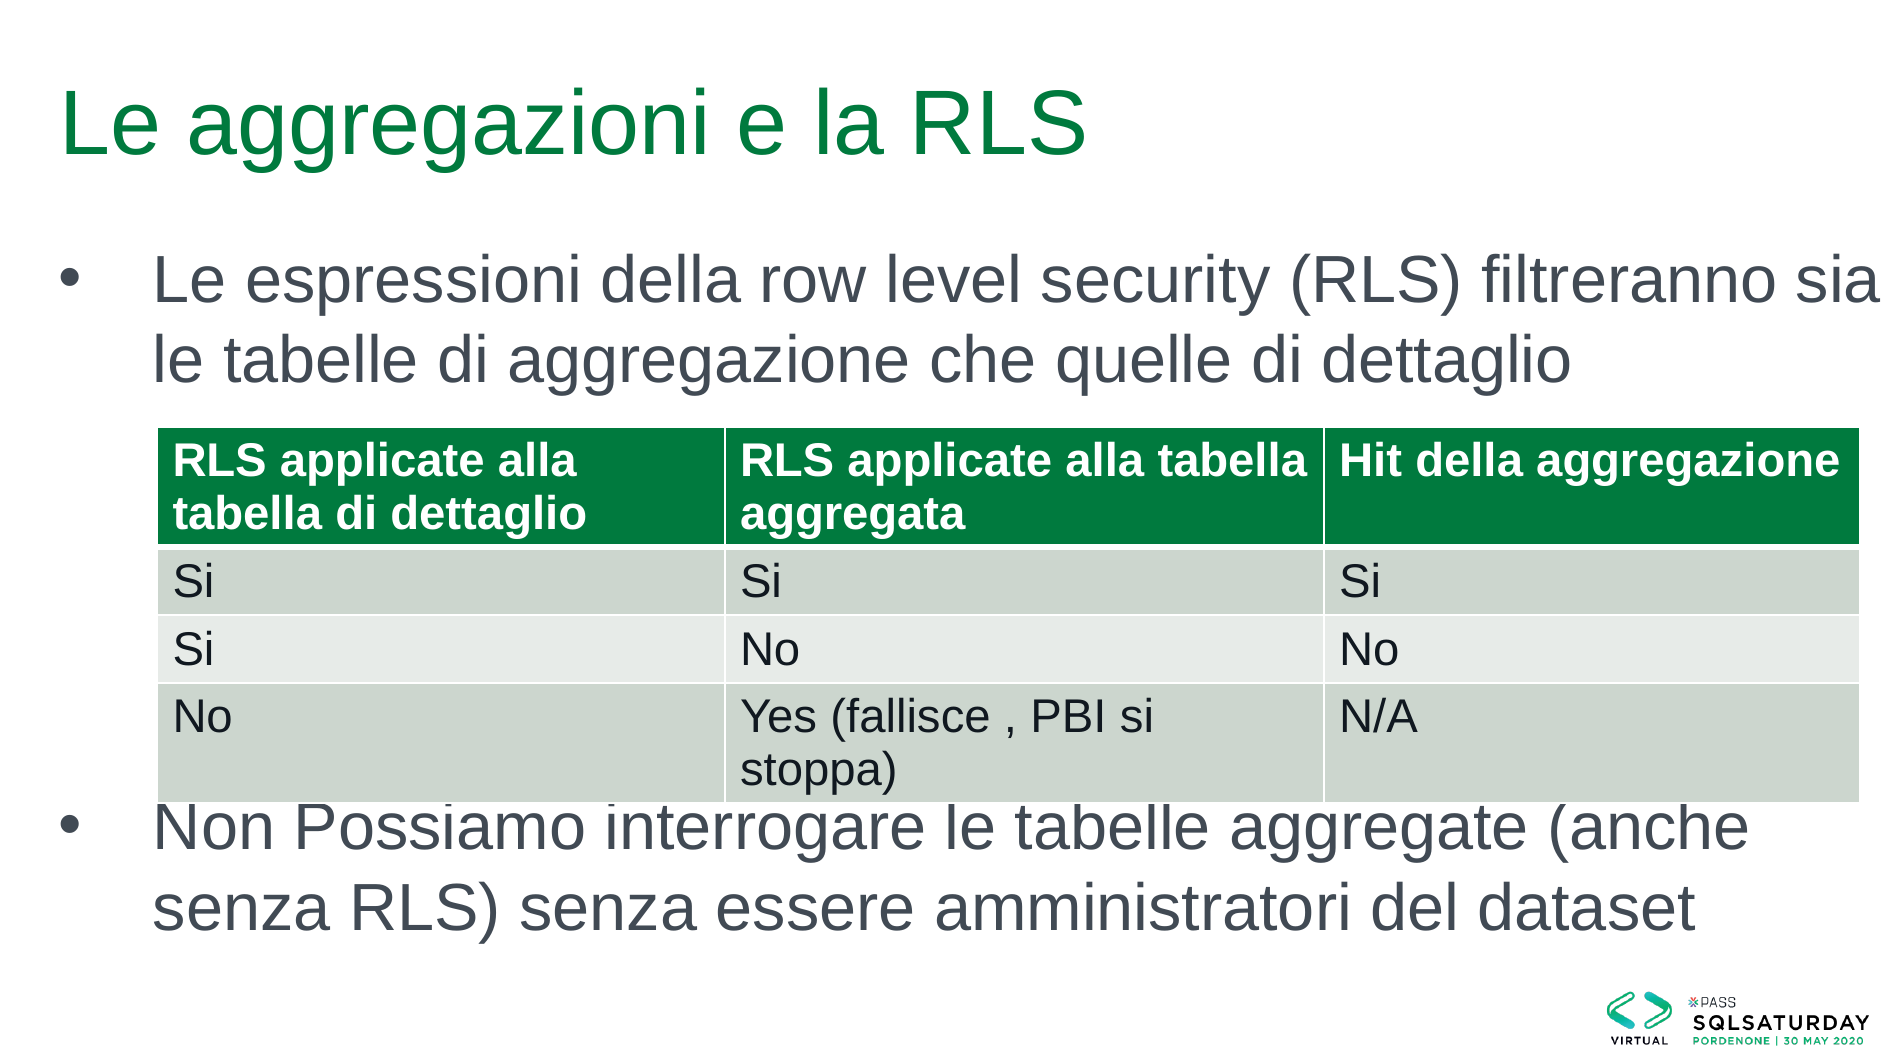

# Le aggregazioni e la RLS
Le espressioni della row level security (RLS) filtreranno sia le tabelle di aggregazione che quelle di dettaglio

Non Possiamo interrogare le tabelle aggregate (anche senza RLS) senza essere amministratori del dataset

| RLS applicate alla tabella di dettaglio | RLS applicate alla tabella aggregata | Hit della aggregazione |
| --- | --- | --- |
| Si | Si | Si |
| Si | No | No |
| No | Yes (fallisce , PBI si stoppa) | N/A |